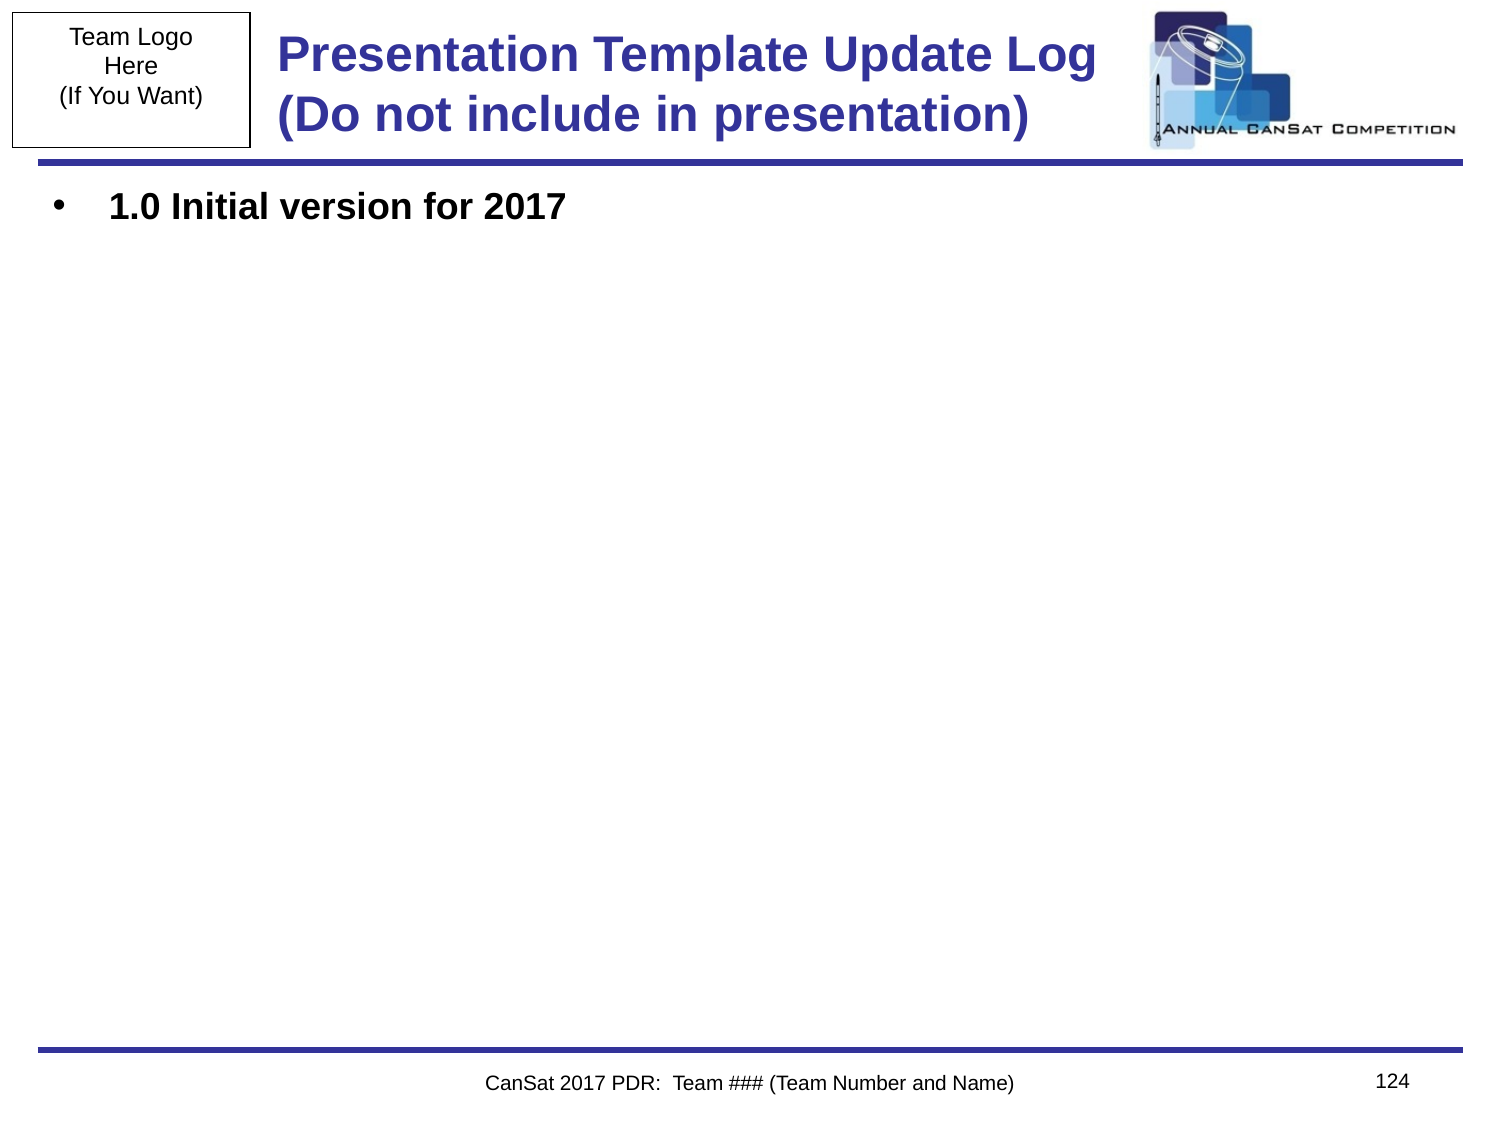

# Presentation Template Update Log (Do not include in presentation)
1.0 Initial version for 2017
124
CanSat 2017 PDR:  Team ### (Team Number and Name)